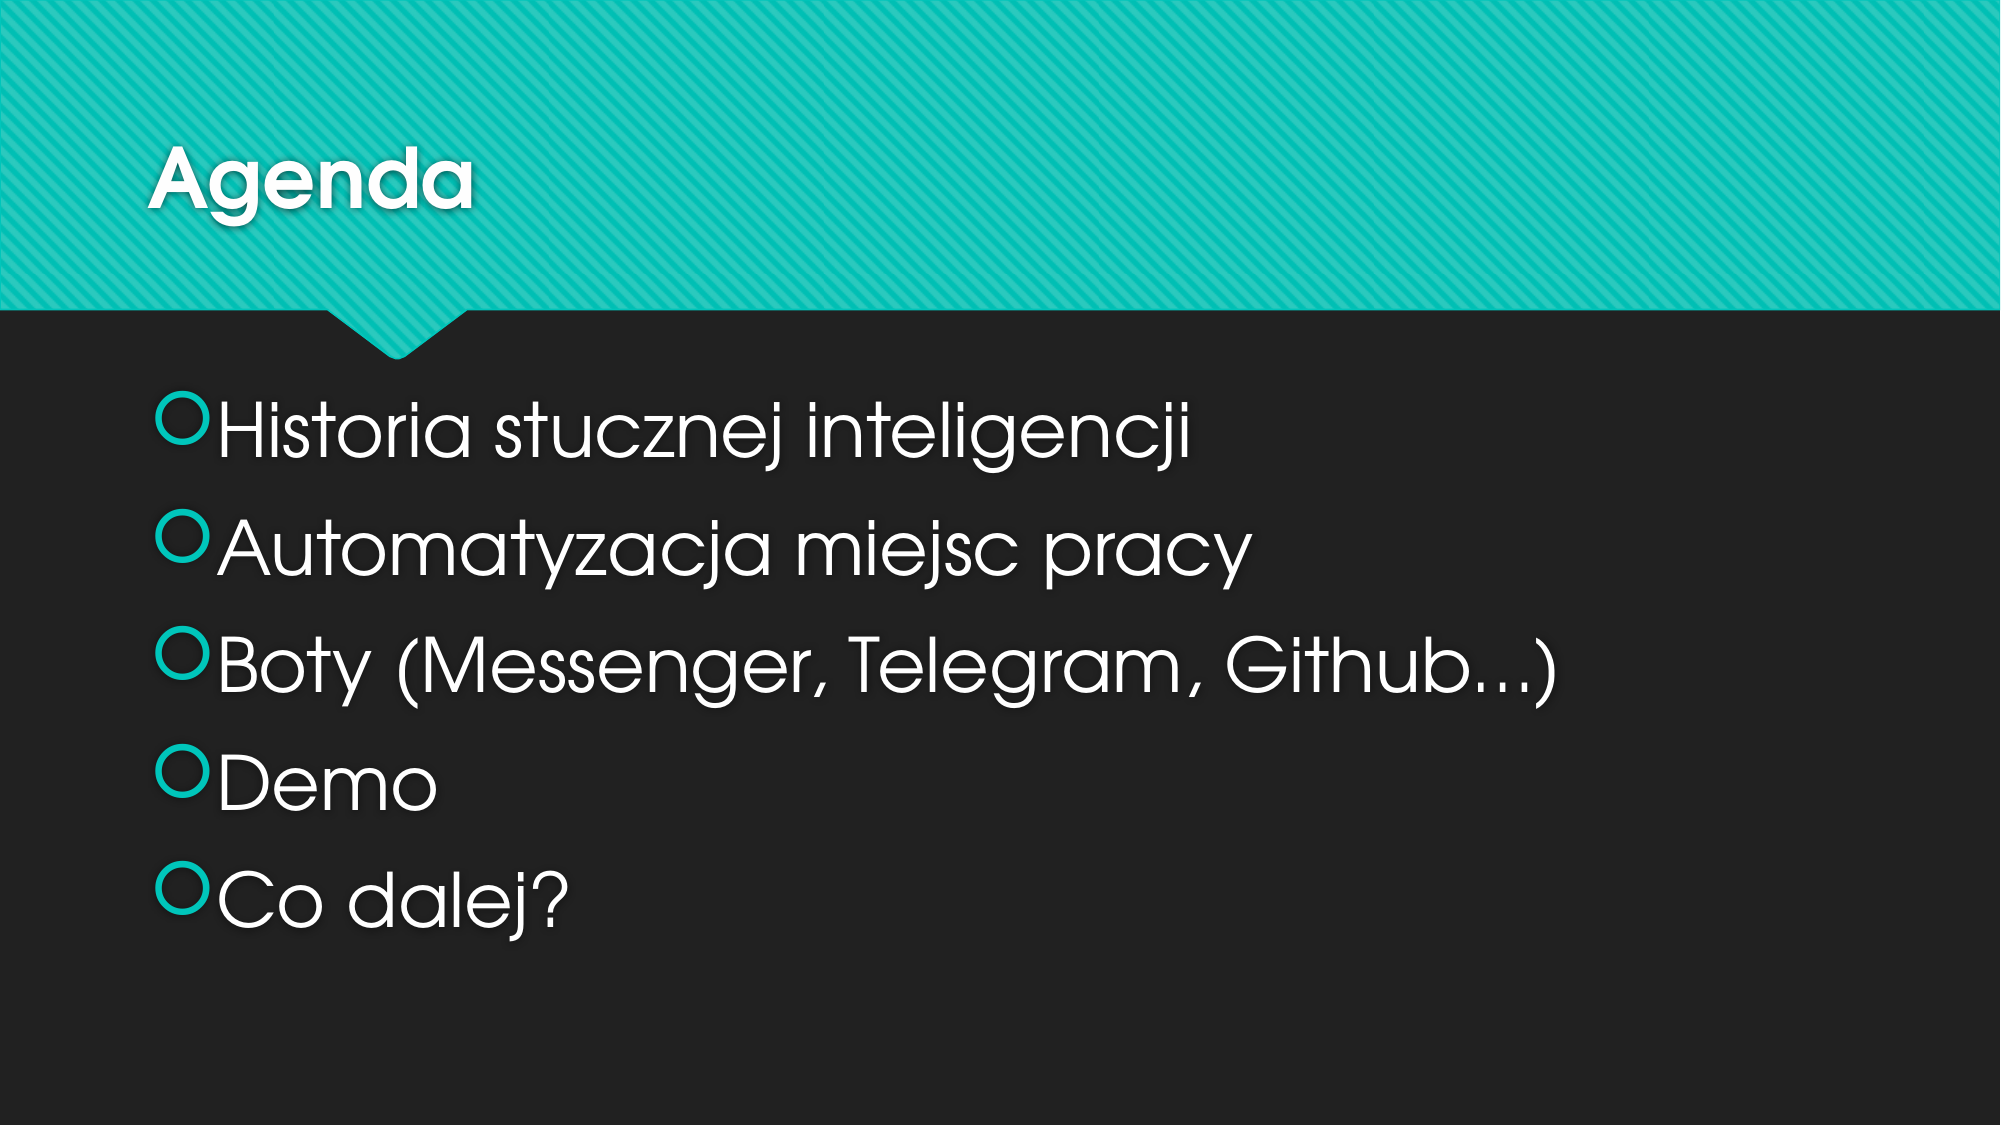

# Agenda
Historia stucznej inteligencji
Automatyzacja miejsc pracy
Boty (Messenger, Telegram, Github…)
Demo
Co dalej?